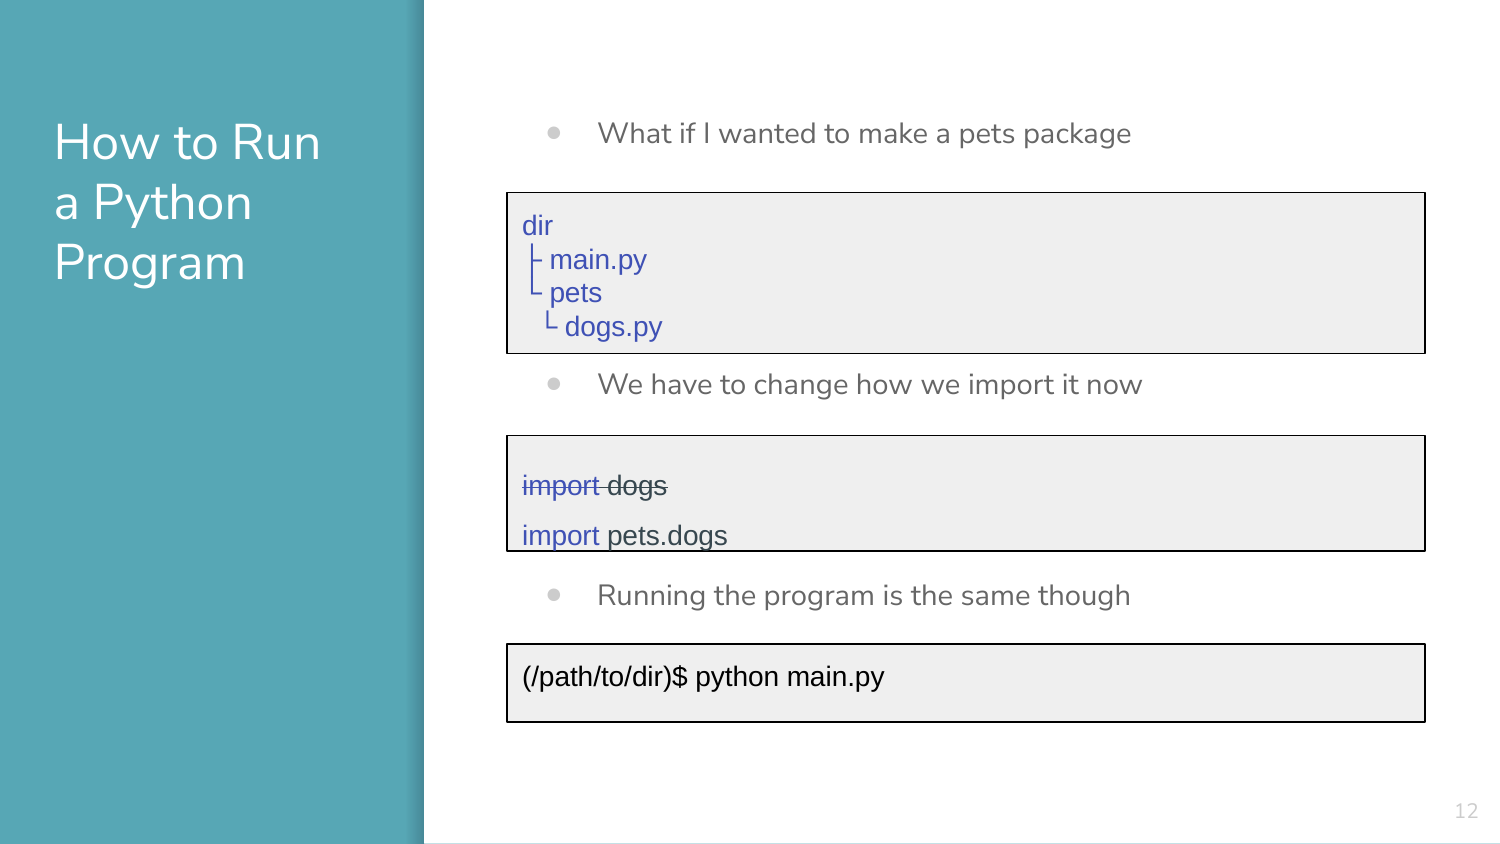

# How to Run a Python Program
What if I wanted to make a pets package

We have to change how we import it now

Running the program is the same though

dir
├ main.py
└ pets
  └ dogs.py

import dogs
import pets.dogs

(/path/to/dir)$ python main.py

12